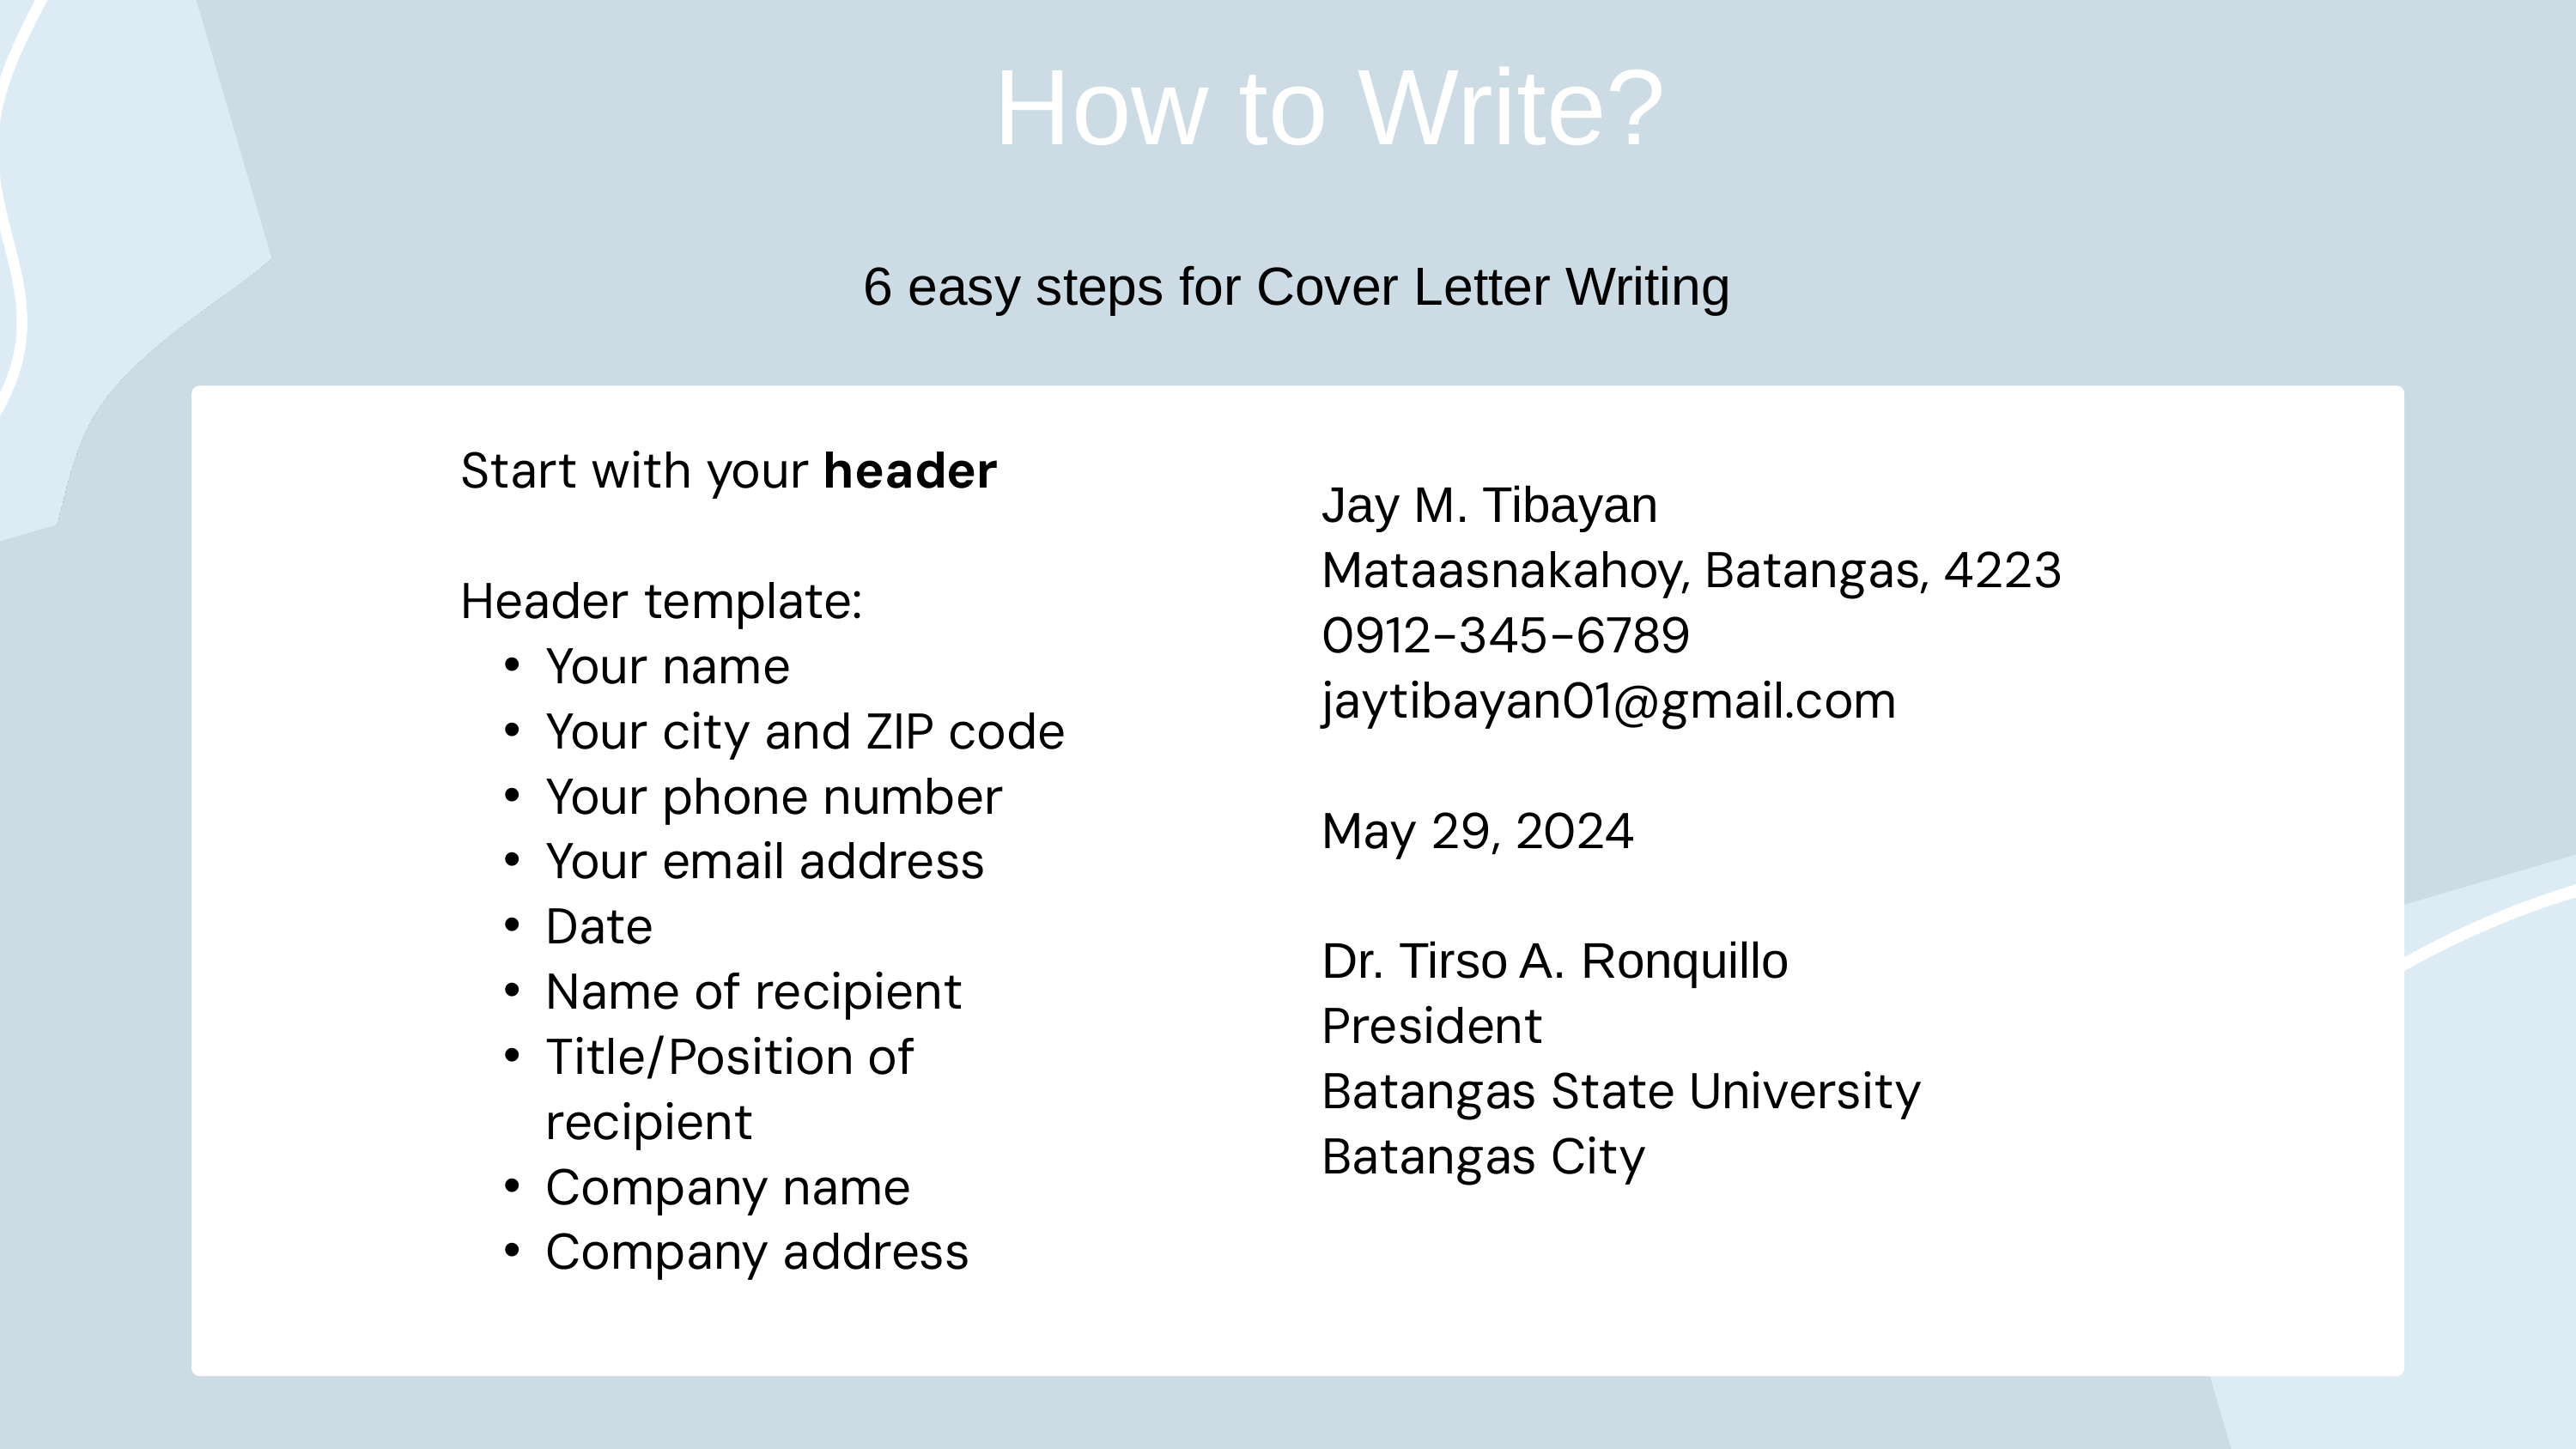

How to Write?
6 easy steps for Cover Letter Writing

1
Start with your header

Header template:
Your name
Your city and ZIP code
Your phone number
Your email address
Date
Name of recipient
Title/Position of recipient
Company name
Company address

Jay M. Tibayan
Mataasnakahoy, Batangas, 4223
0912-345-6789
jaytibayan01@gmail.com

May 29, 2024

Dr. Tirso A. Ronquillo
President
Batangas State University
Batangas City